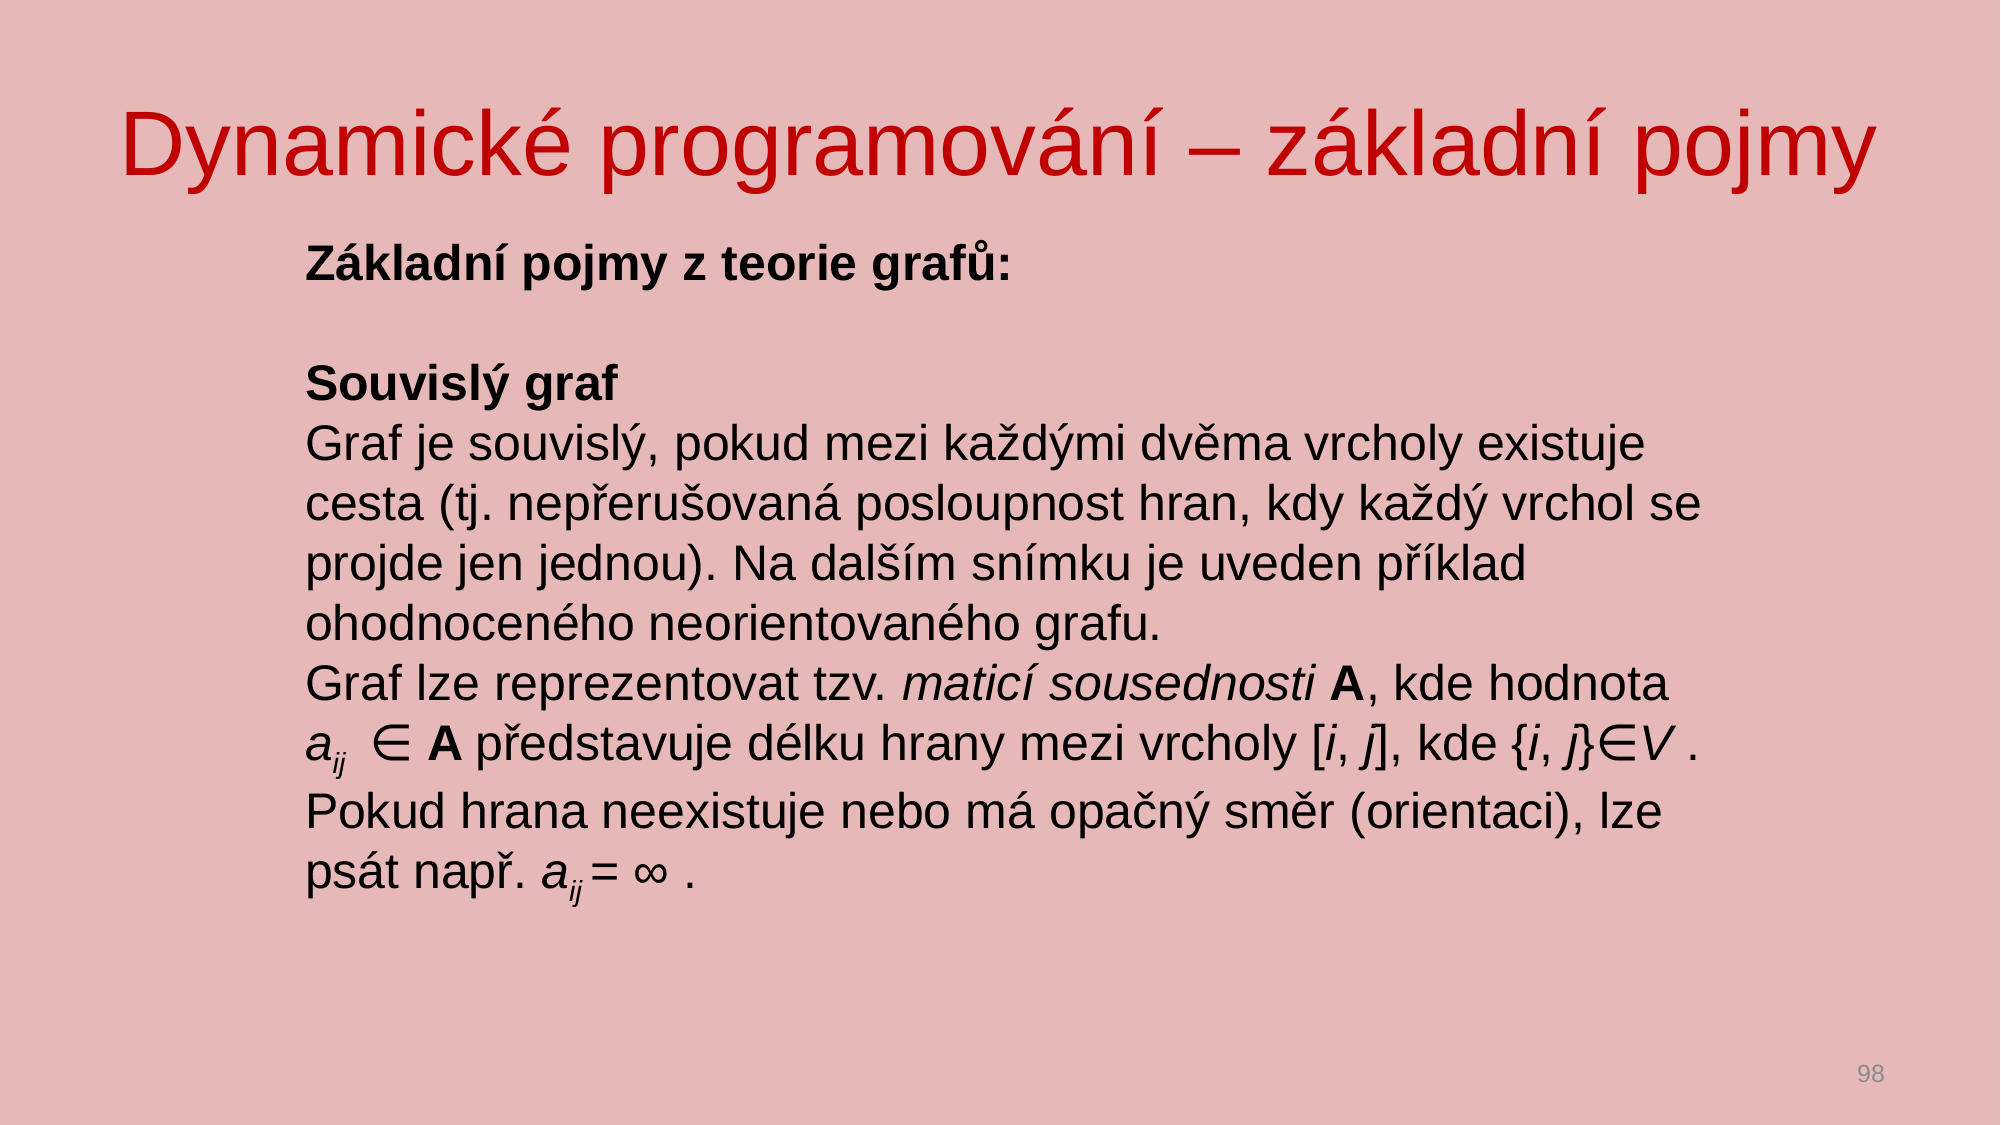

# Dynamické programování – základní pojmy
Základní pojmy z teorie grafů:

Souvislý graf
Graf je souvislý, pokud mezi každými dvěma vrcholy existuje cesta (tj. nepřerušovaná posloupnost hran, kdy každý vrchol se projde jen jednou). Na dalším snímku je uveden příklad ohodnoceného neorientovaného grafu.
Graf lze reprezentovat tzv. maticí sousednosti A, kde hodnota  aij   ∈ A představuje délku hrany mezi vrcholy [i, j], kde {i, j}∈V .
Pokud hrana neexistuje nebo má opačný směr (orientaci), lze psát např. aij = ∞ .
98